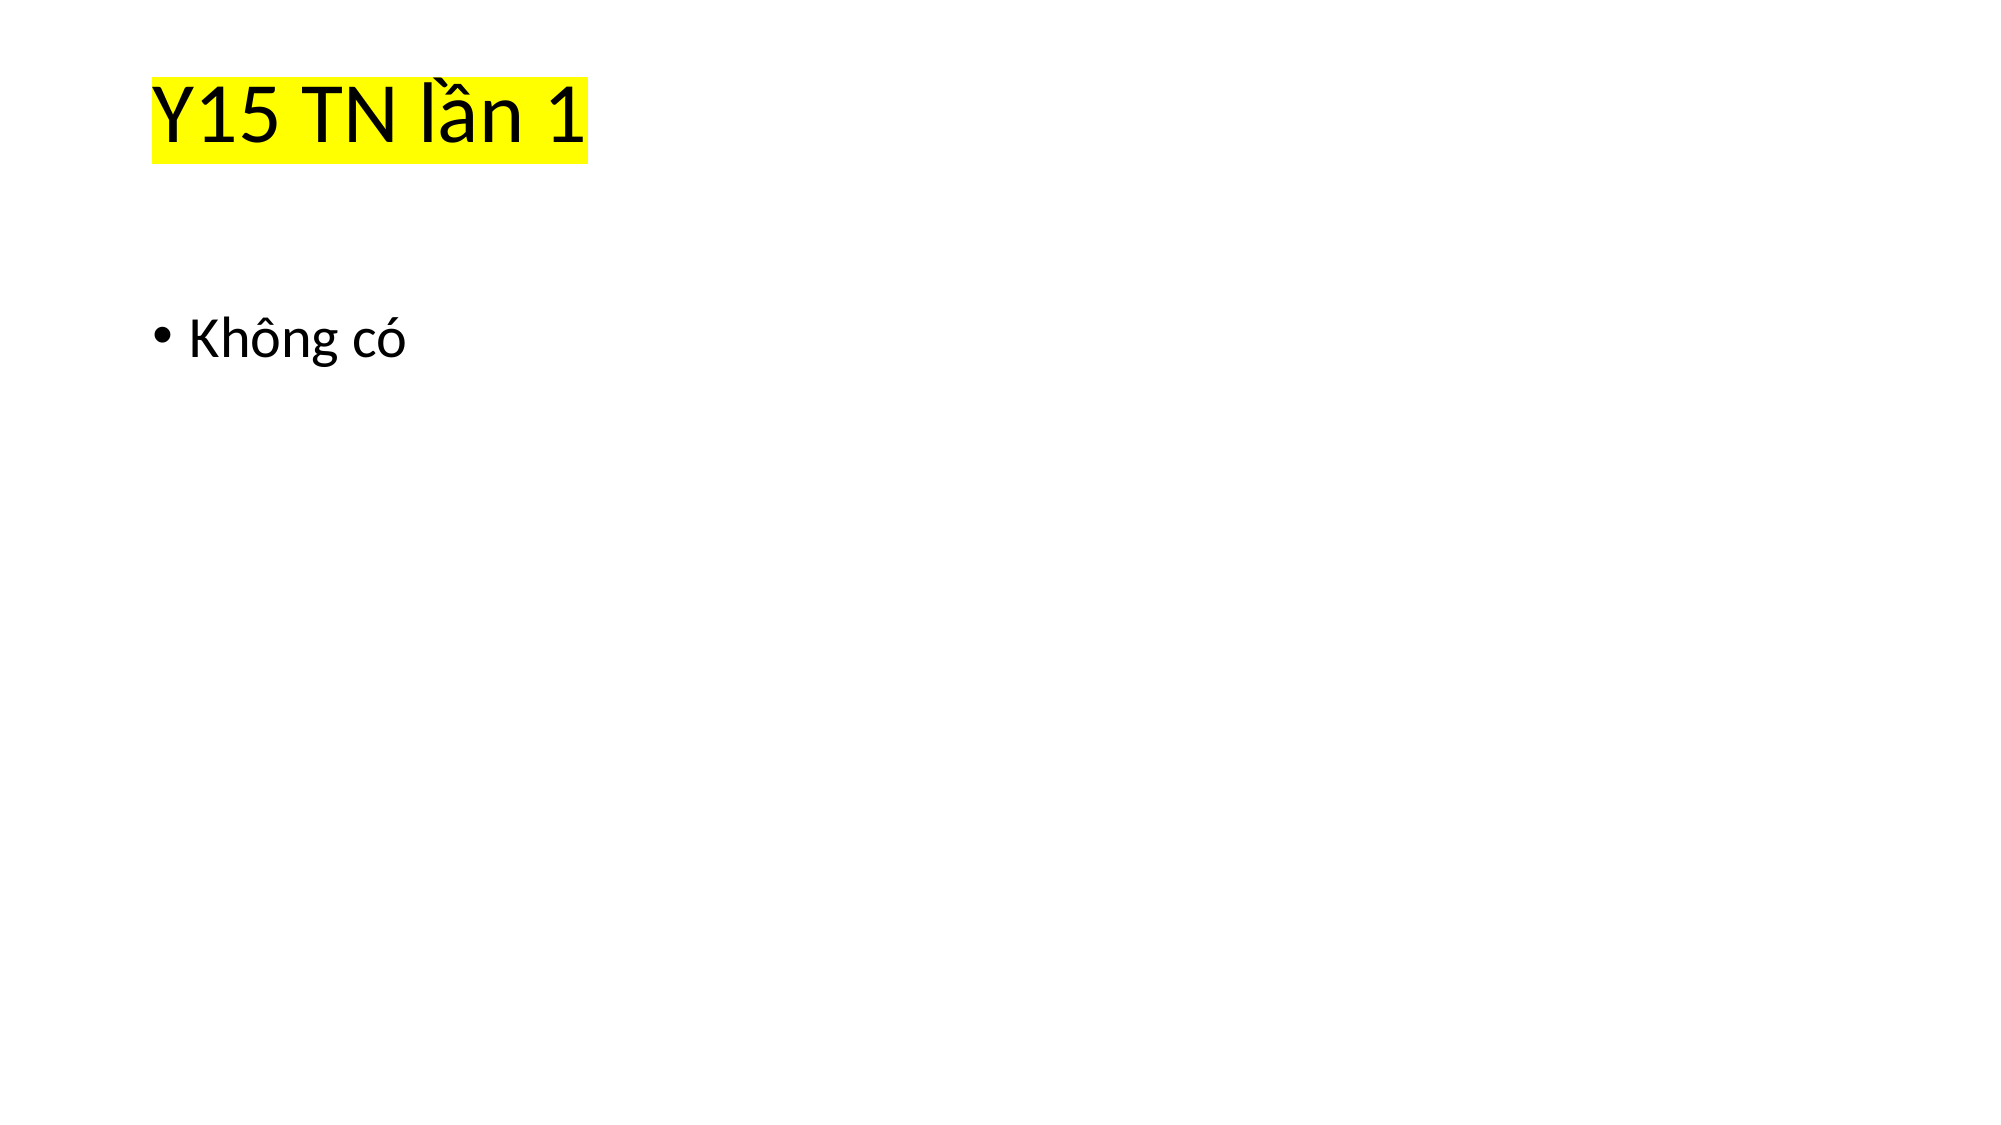

# Y15 TN lần 1
Không có